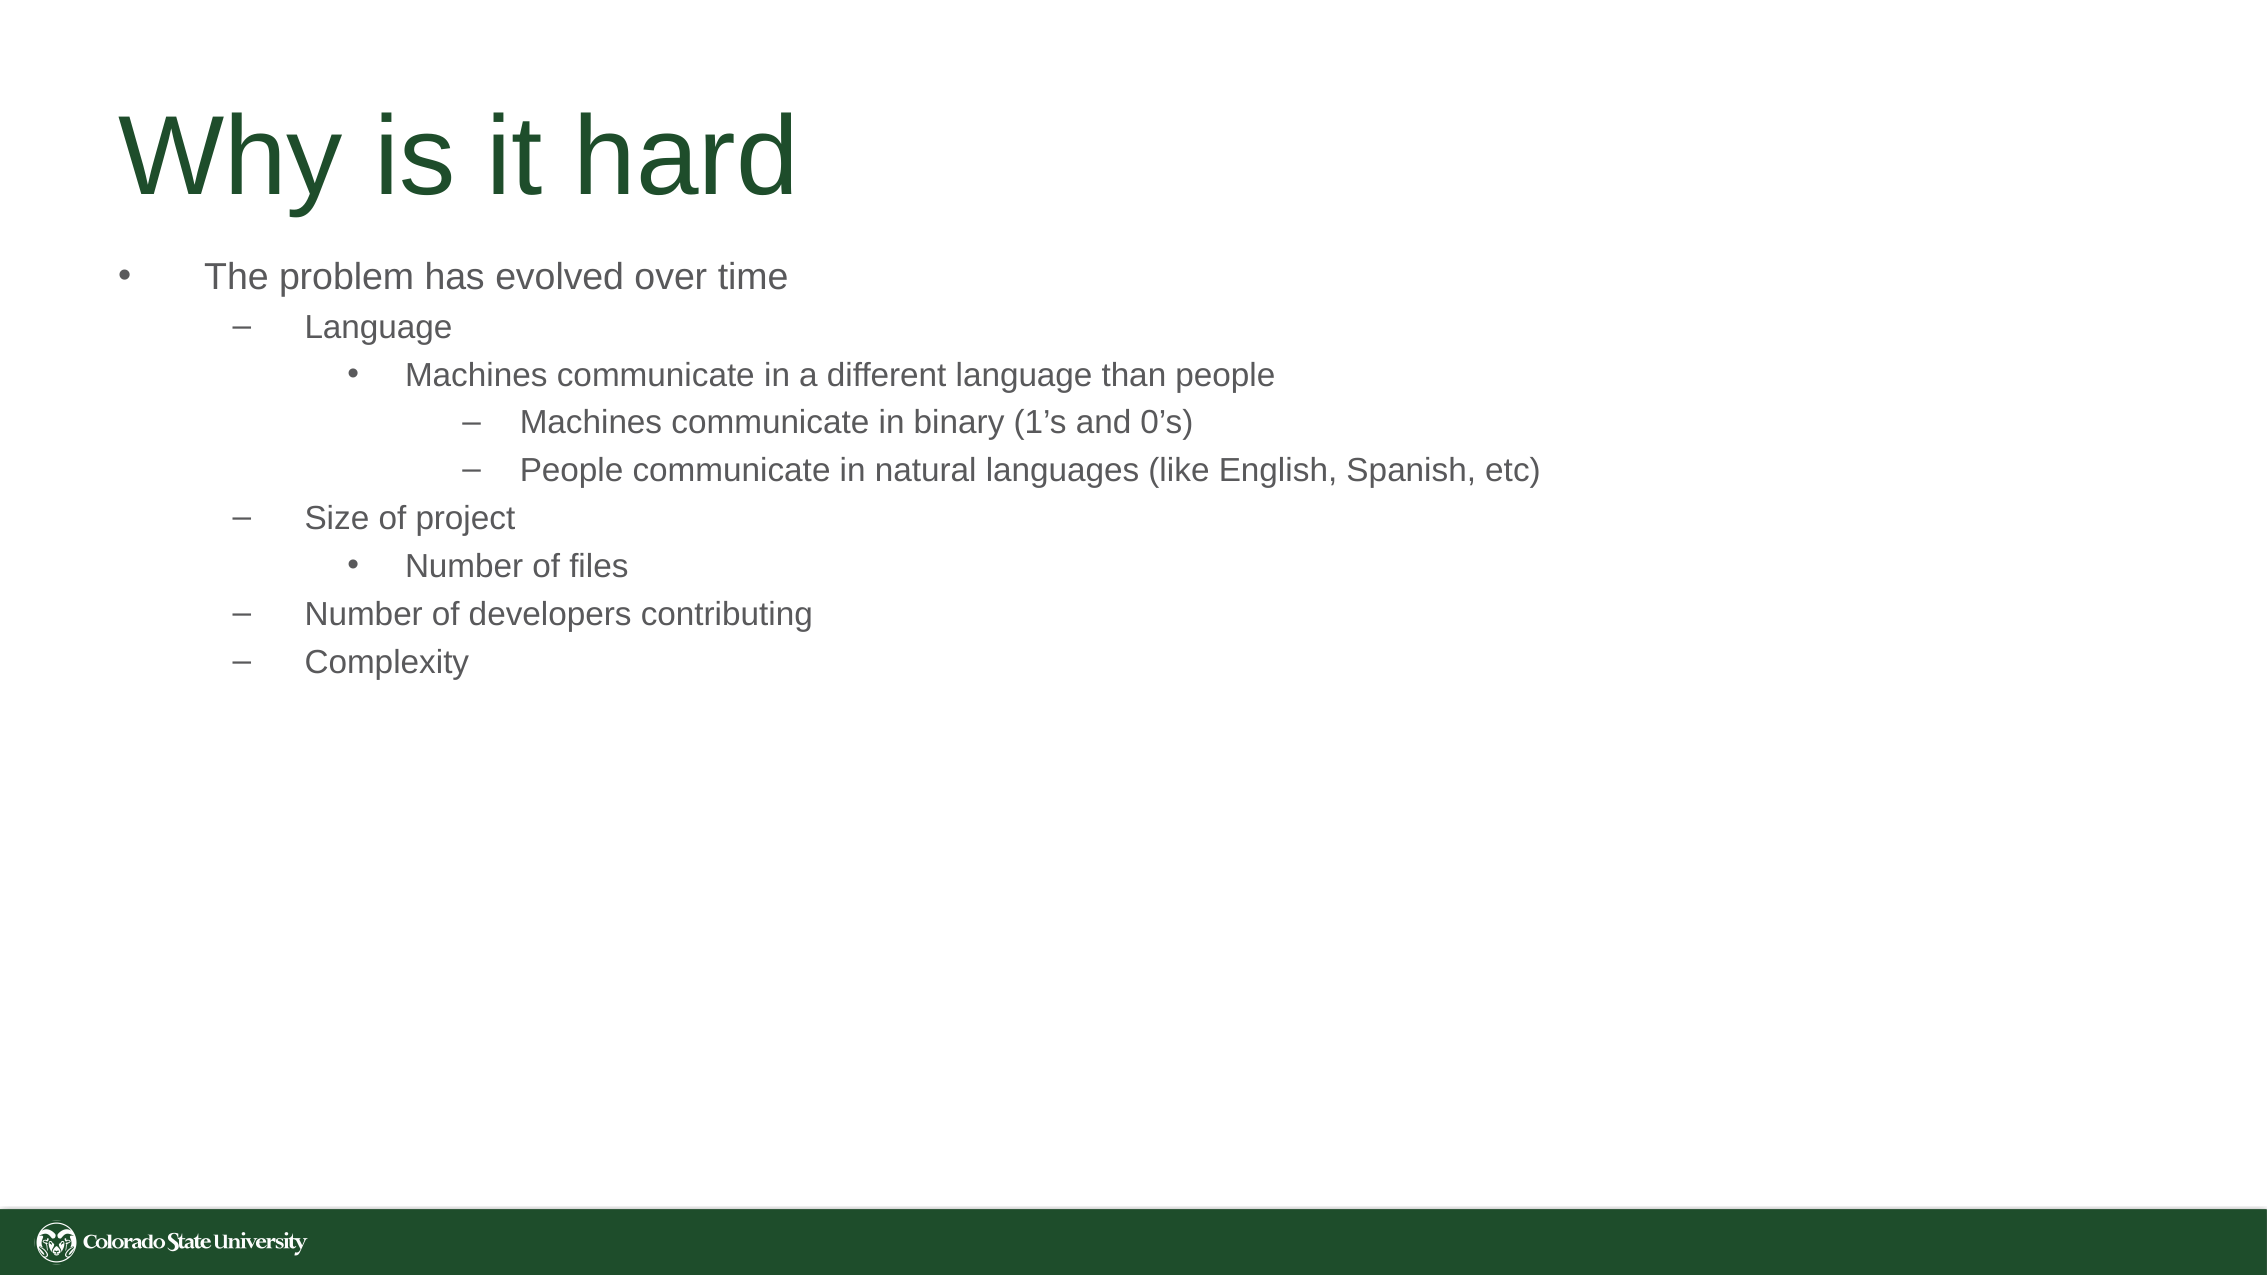

# Why is it hard
The problem has evolved over time
Language
Machines communicate in a different language than people
Machines communicate in binary (1’s and 0’s)
People communicate in natural languages (like English, Spanish, etc)
Size of project
Number of files
Number of developers contributing
Complexity